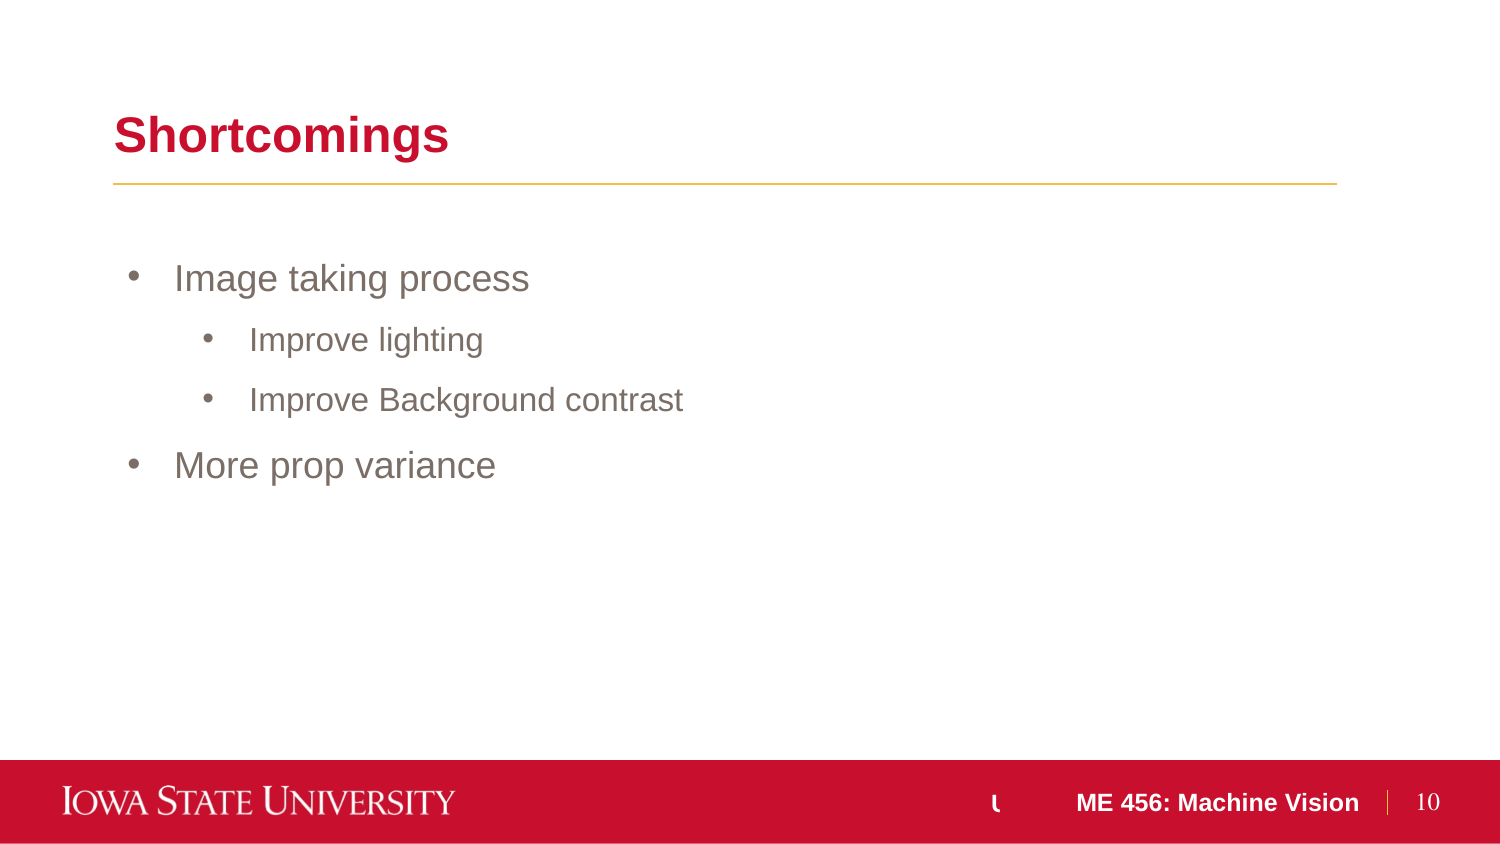

Shortcomings
Image taking process
Improve lighting
Improve Background contrast
More prop variance
ME 456: Machine Vision